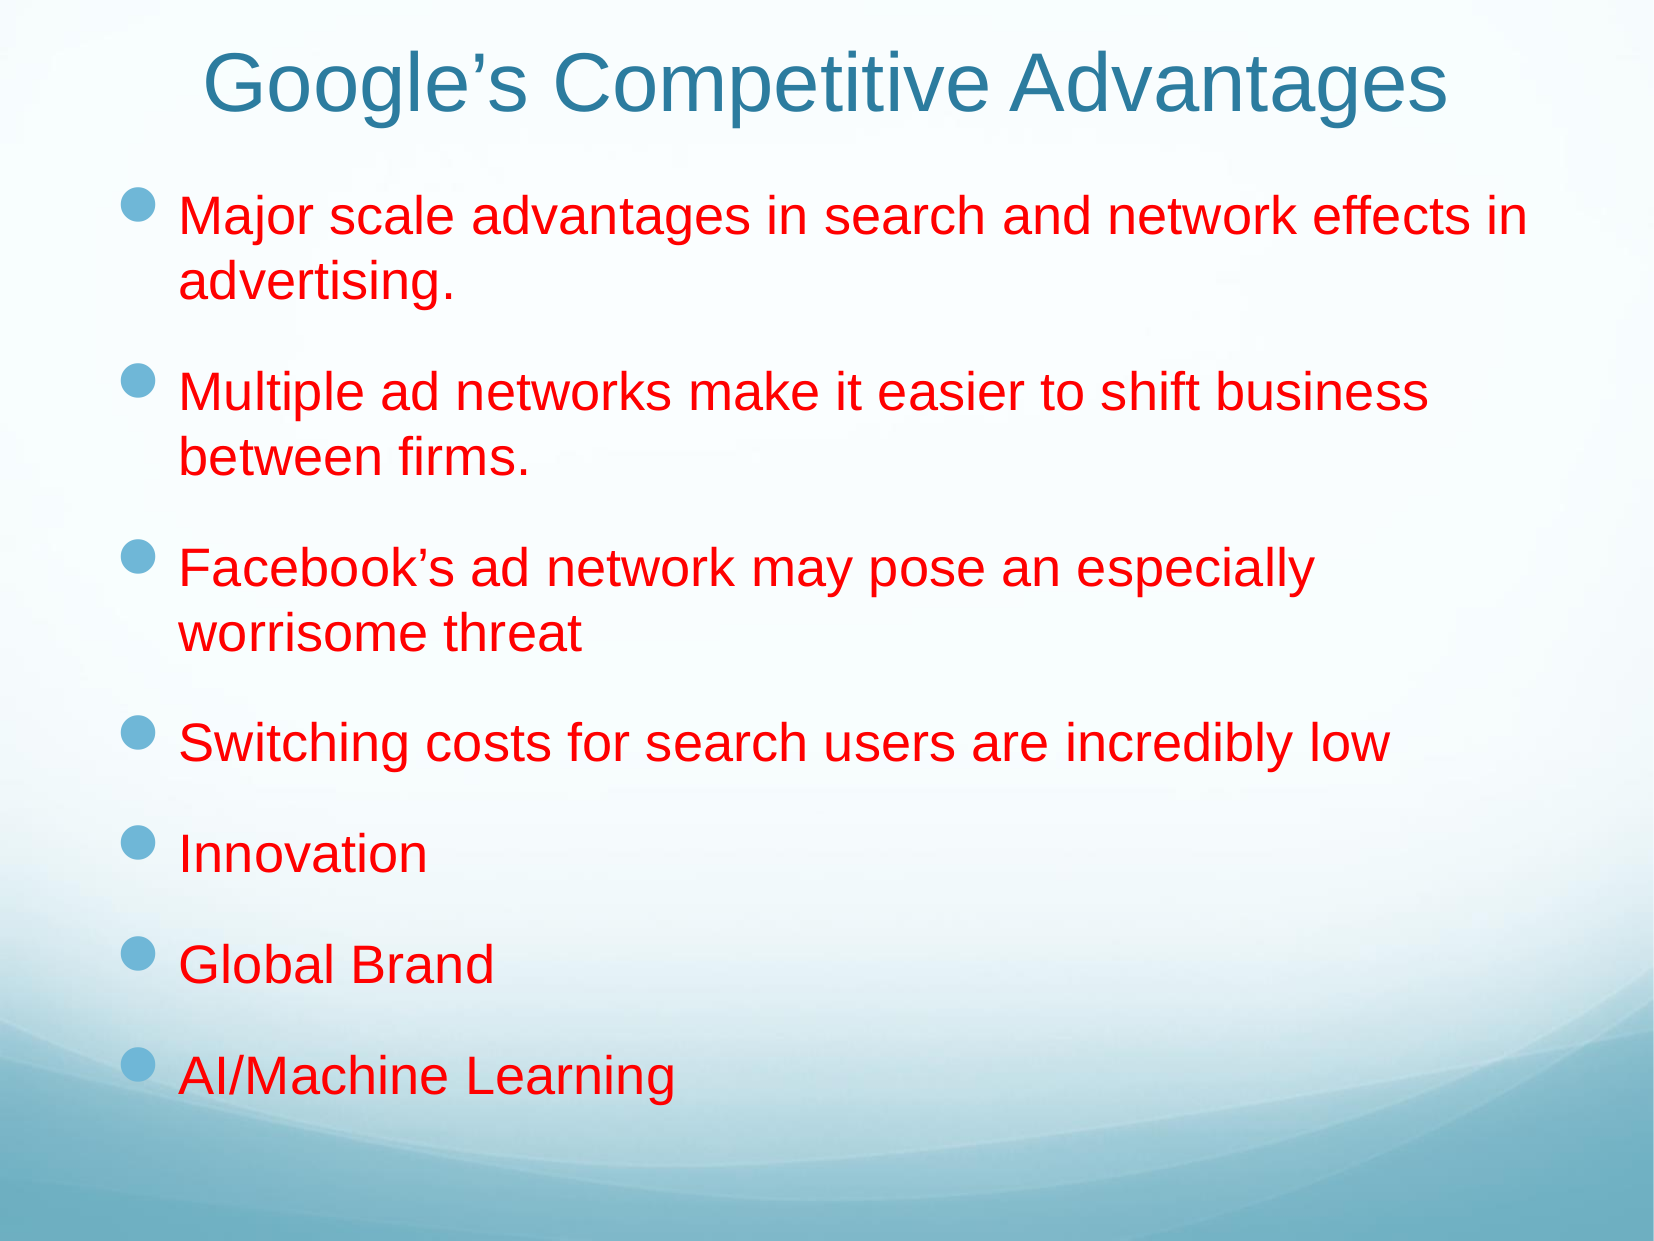

# Google’s Competitive Advantages
Major scale advantages in search and network effects in advertising.
Multiple ad networks make it easier to shift business between firms.
Facebook’s ad network may pose an especially worrisome threat
Switching costs for search users are incredibly low
Innovation
Global Brand
AI/Machine Learning